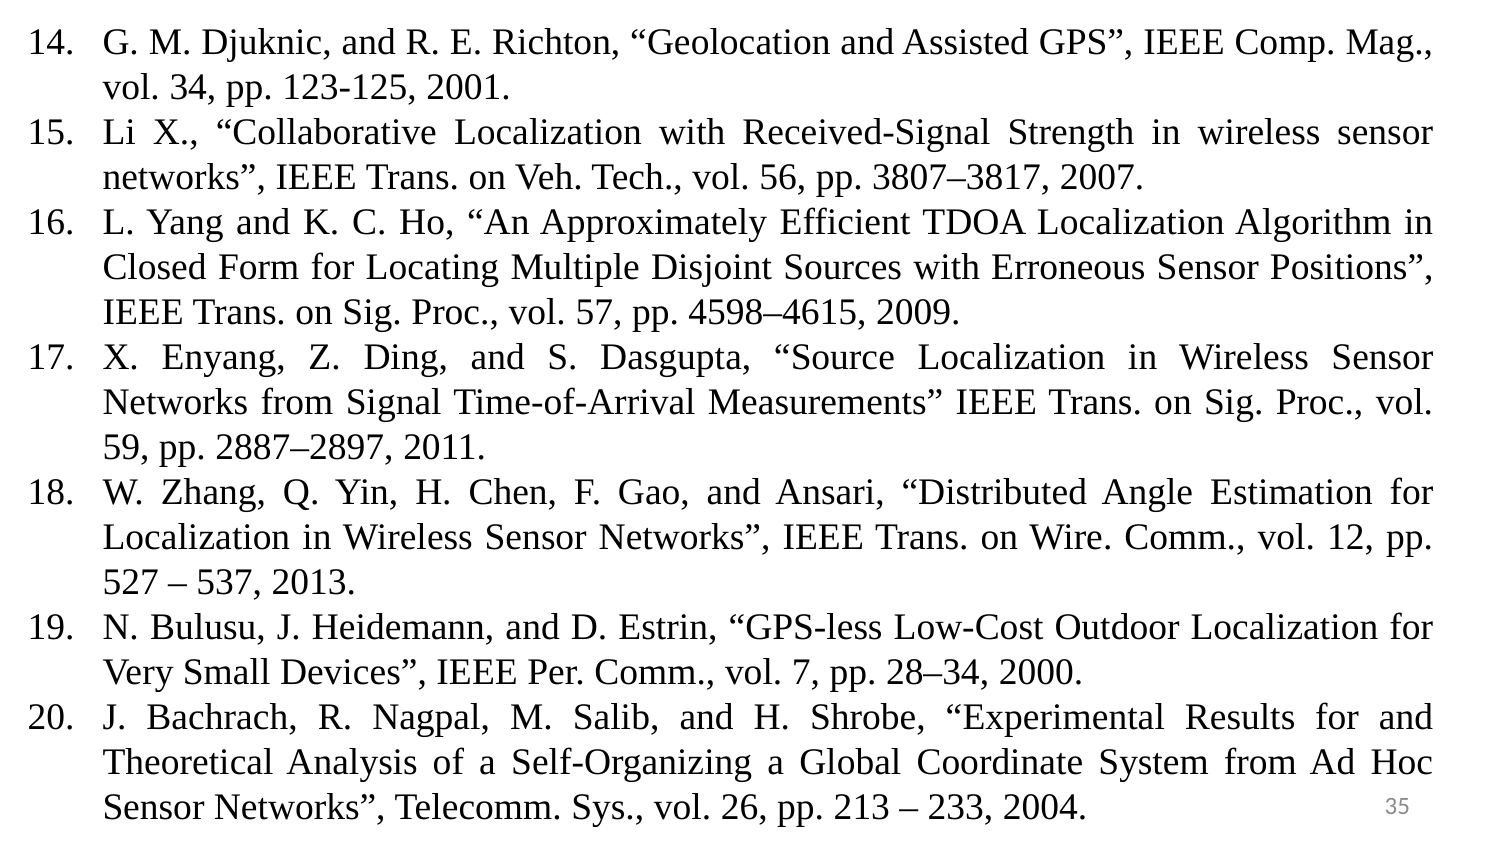

G. M. Djuknic, and R. E. Richton, “Geolocation and Assisted GPS”, IEEE Comp. Mag., vol. 34, pp. 123-125, 2001.
Li X., “Collaborative Localization with Received-Signal Strength in wireless sensor networks”, IEEE Trans. on Veh. Tech., vol. 56, pp. 3807–3817, 2007.
L. Yang and K. C. Ho, “An Approximately Efficient TDOA Localization Algorithm in Closed Form for Locating Multiple Disjoint Sources with Erroneous Sensor Positions”, IEEE Trans. on Sig. Proc., vol. 57, pp. 4598–4615, 2009.
X. Enyang, Z. Ding, and S. Dasgupta, “Source Localization in Wireless Sensor Networks from Signal Time-of-Arrival Measurements” IEEE Trans. on Sig. Proc., vol. 59, pp. 2887–2897, 2011.
W. Zhang, Q. Yin, H. Chen, F. Gao, and Ansari, “Distributed Angle Estimation for Localization in Wireless Sensor Networks”, IEEE Trans. on Wire. Comm., vol. 12, pp. 527 – 537, 2013.
N. Bulusu, J. Heidemann, and D. Estrin, “GPS-less Low-Cost Outdoor Localization for Very Small Devices”, IEEE Per. Comm., vol. 7, pp. 28–34, 2000.
J. Bachrach, R. Nagpal, M. Salib, and H. Shrobe, “Experimental Results for and Theoretical Analysis of a Self-Organizing a Global Coordinate System from Ad Hoc Sensor Networks”, Telecomm. Sys., vol. 26, pp. 213 – 233, 2004.
35